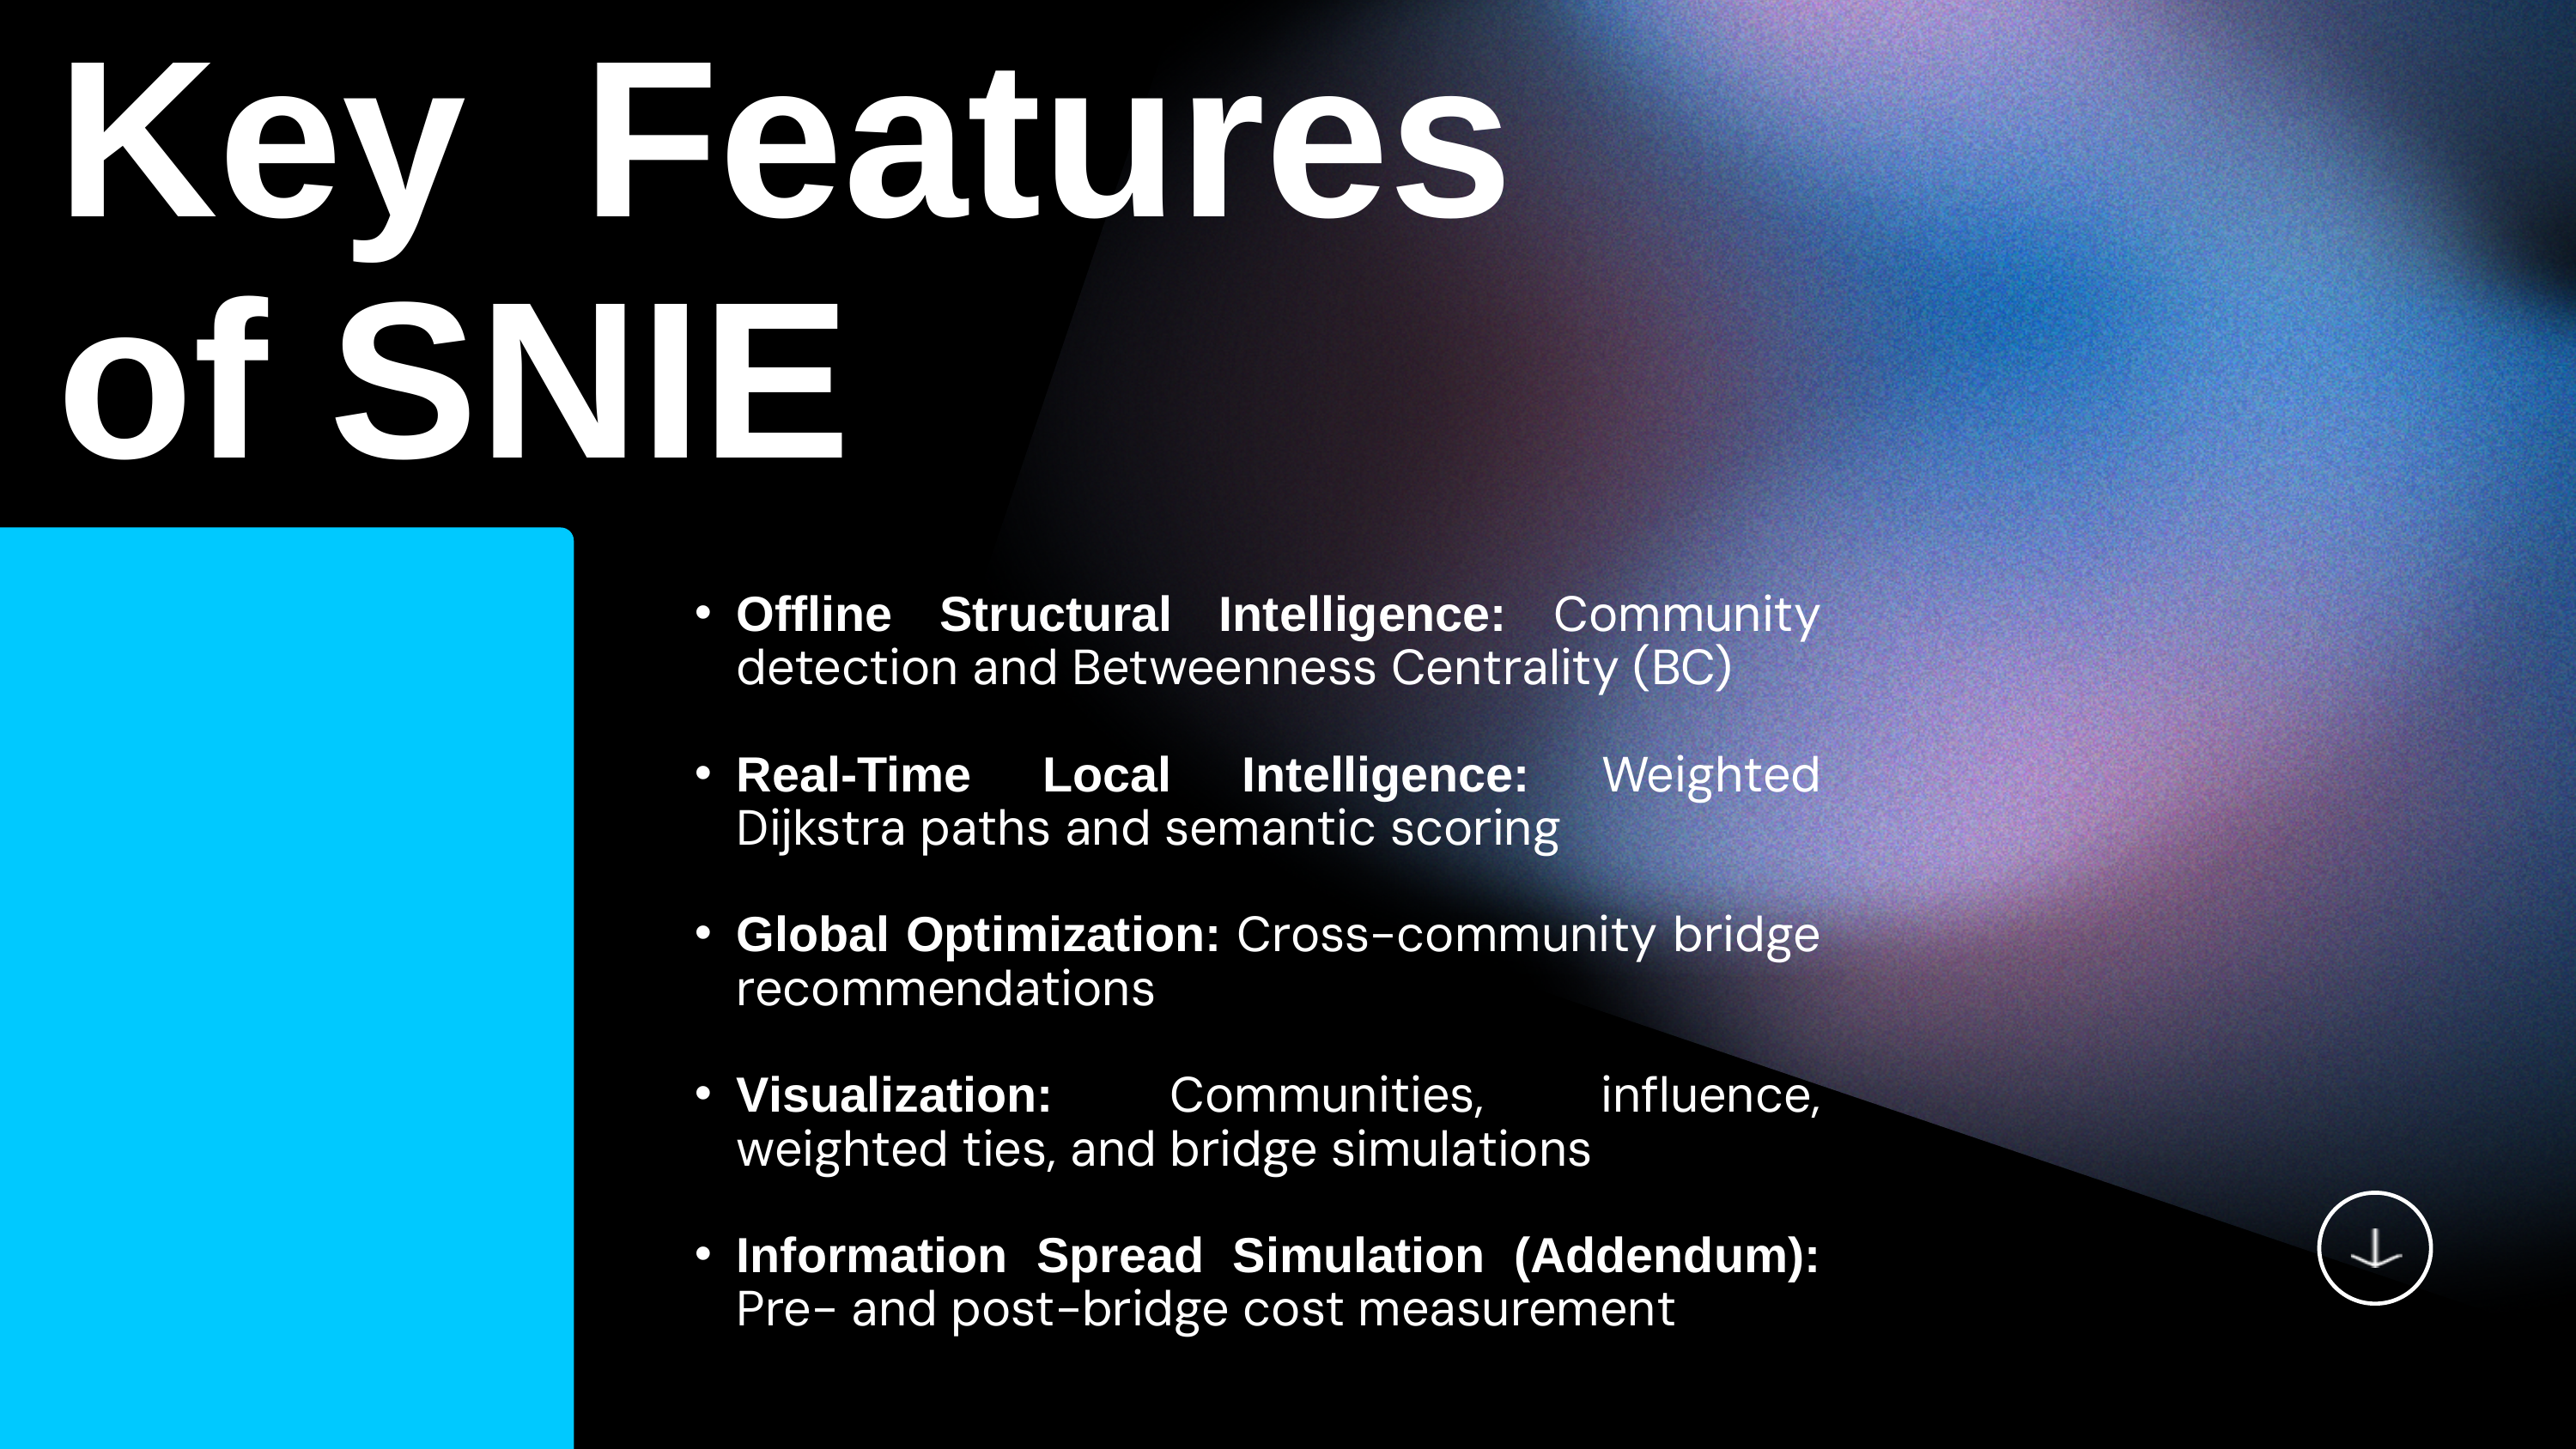

Key Features of SNIE

Offline Structural Intelligence: Community detection and Betweenness Centrality (BC)

Real-Time Local Intelligence: Weighted Dijkstra paths and semantic scoring

Global Optimization: Cross-community bridge recommendations

Visualization: Communities, influence, weighted ties, and bridge simulations

Information Spread Simulation (Addendum): Pre- and post-bridge cost measurement